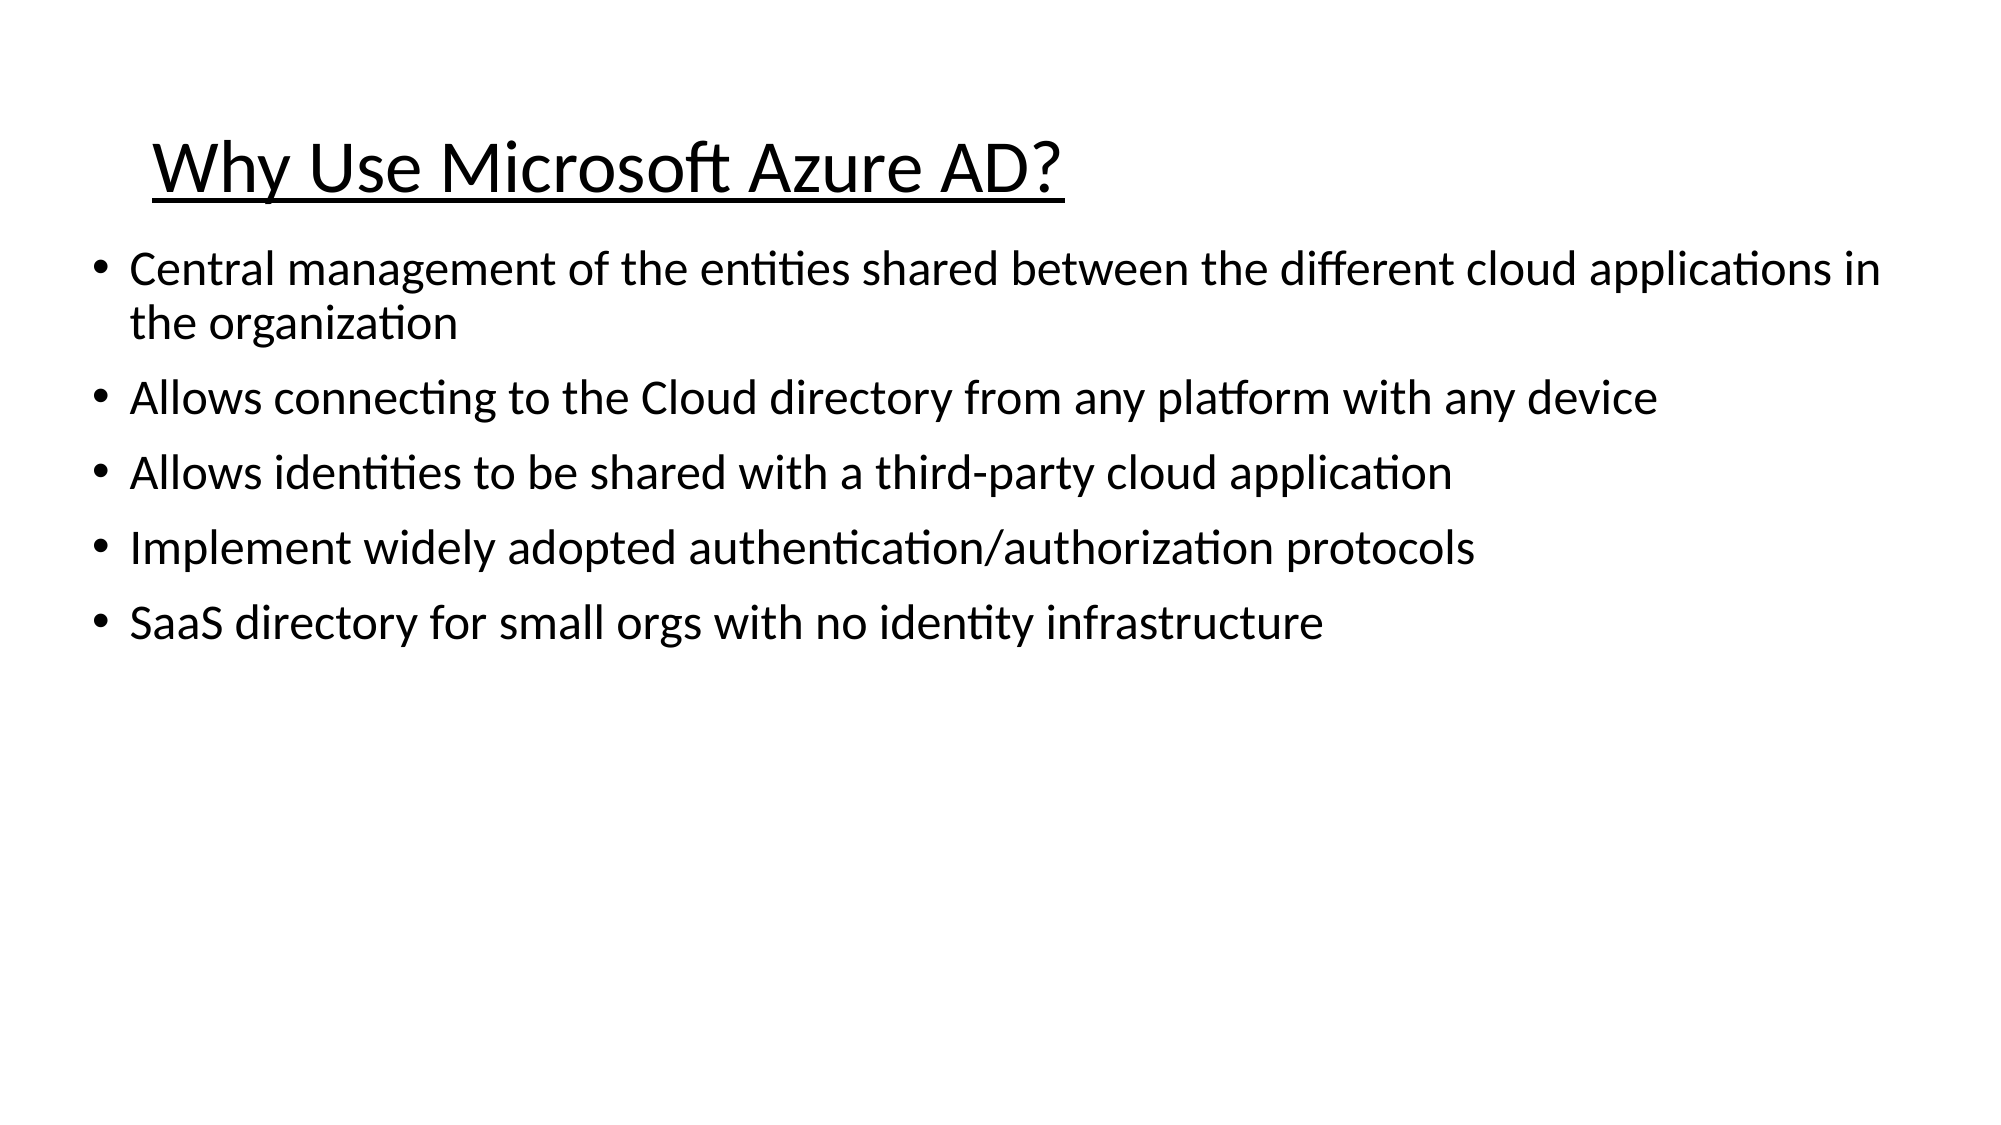

# Why Use Microsoft Azure AD?
Central management of the entities shared between the different cloud applications in the organization
Allows connecting to the Cloud directory from any platform with any device
Allows identities to be shared with a third-party cloud application
Implement widely adopted authentication/authorization protocols
SaaS directory for small orgs with no identity infrastructure